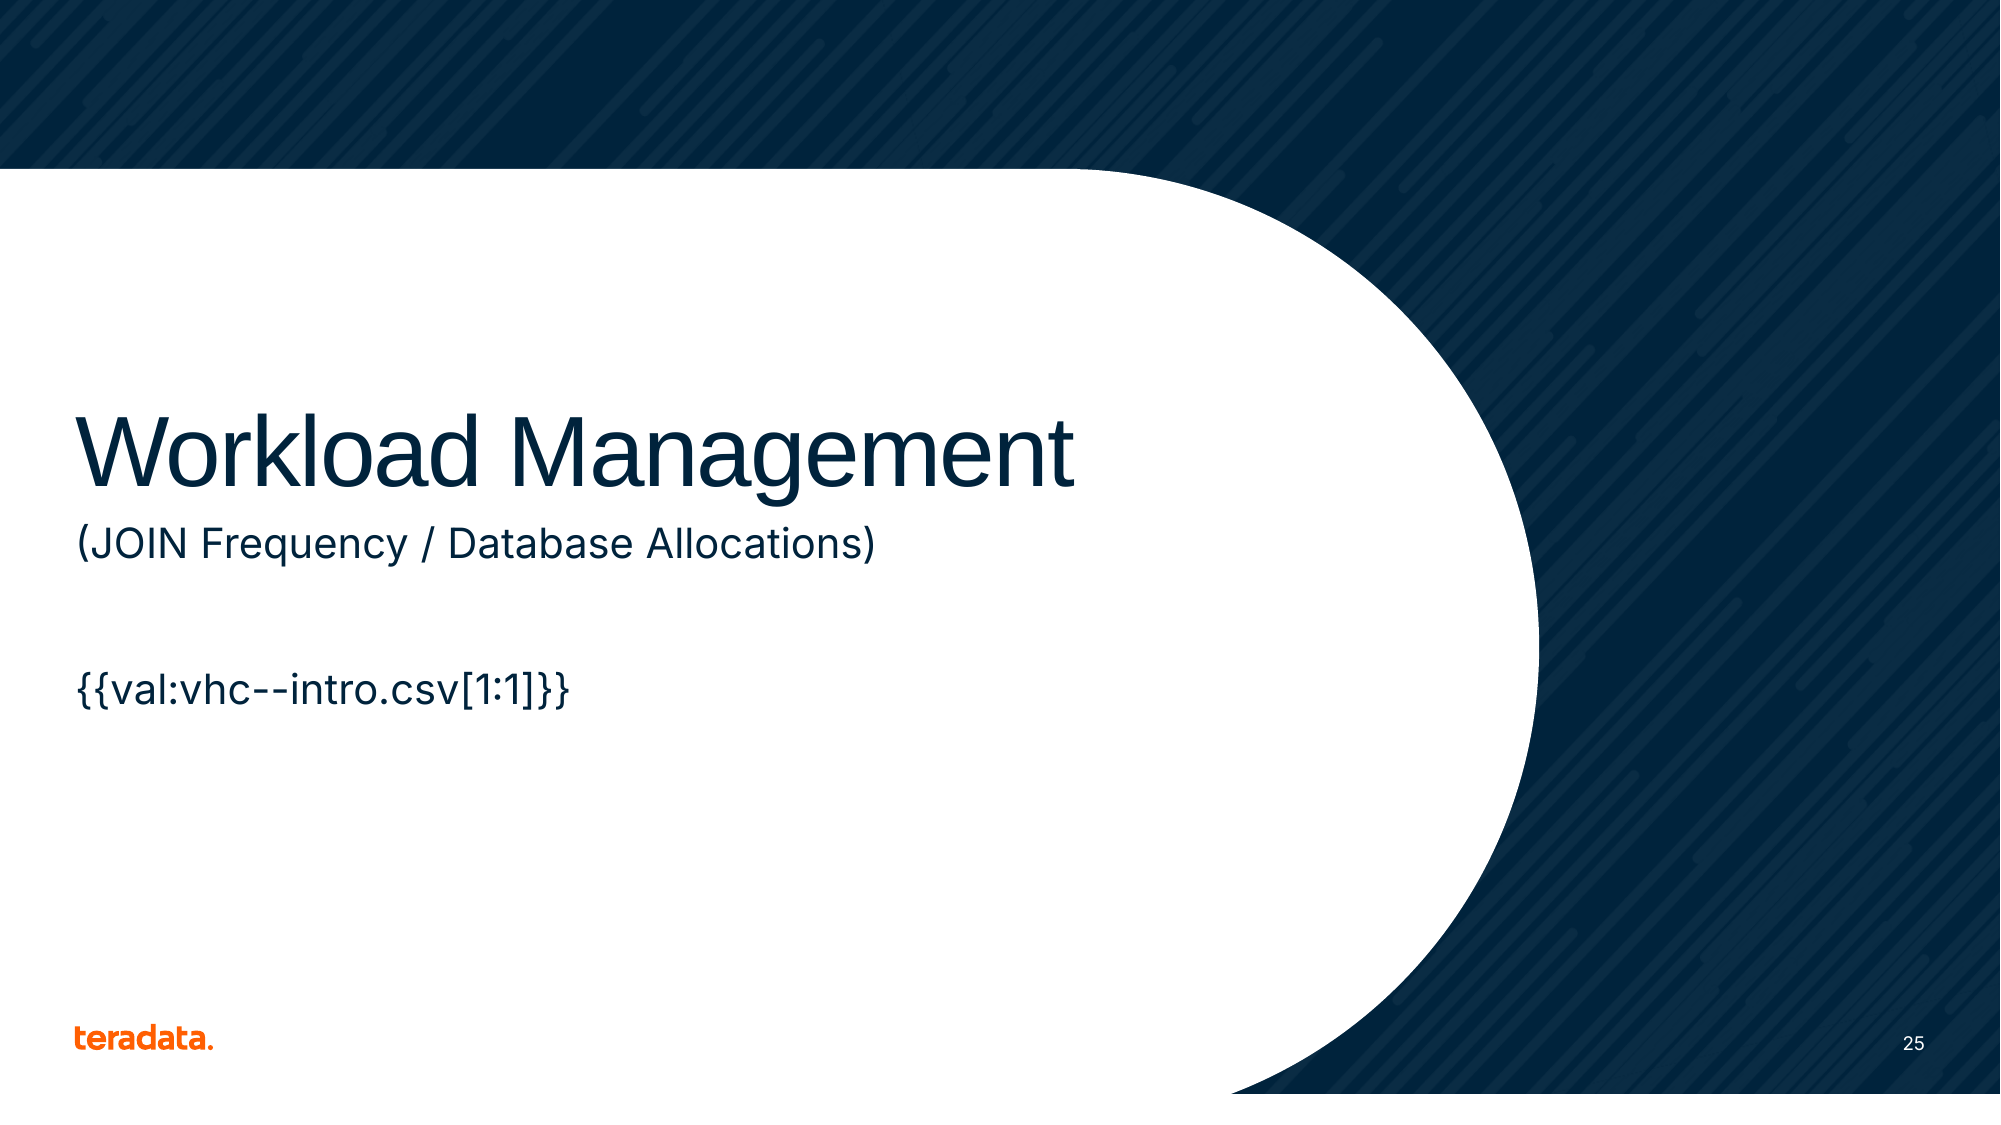

# Workload Management
(JOIN Frequency / Database Allocations)

{{val:vhc--intro.csv[1:1]}}

25